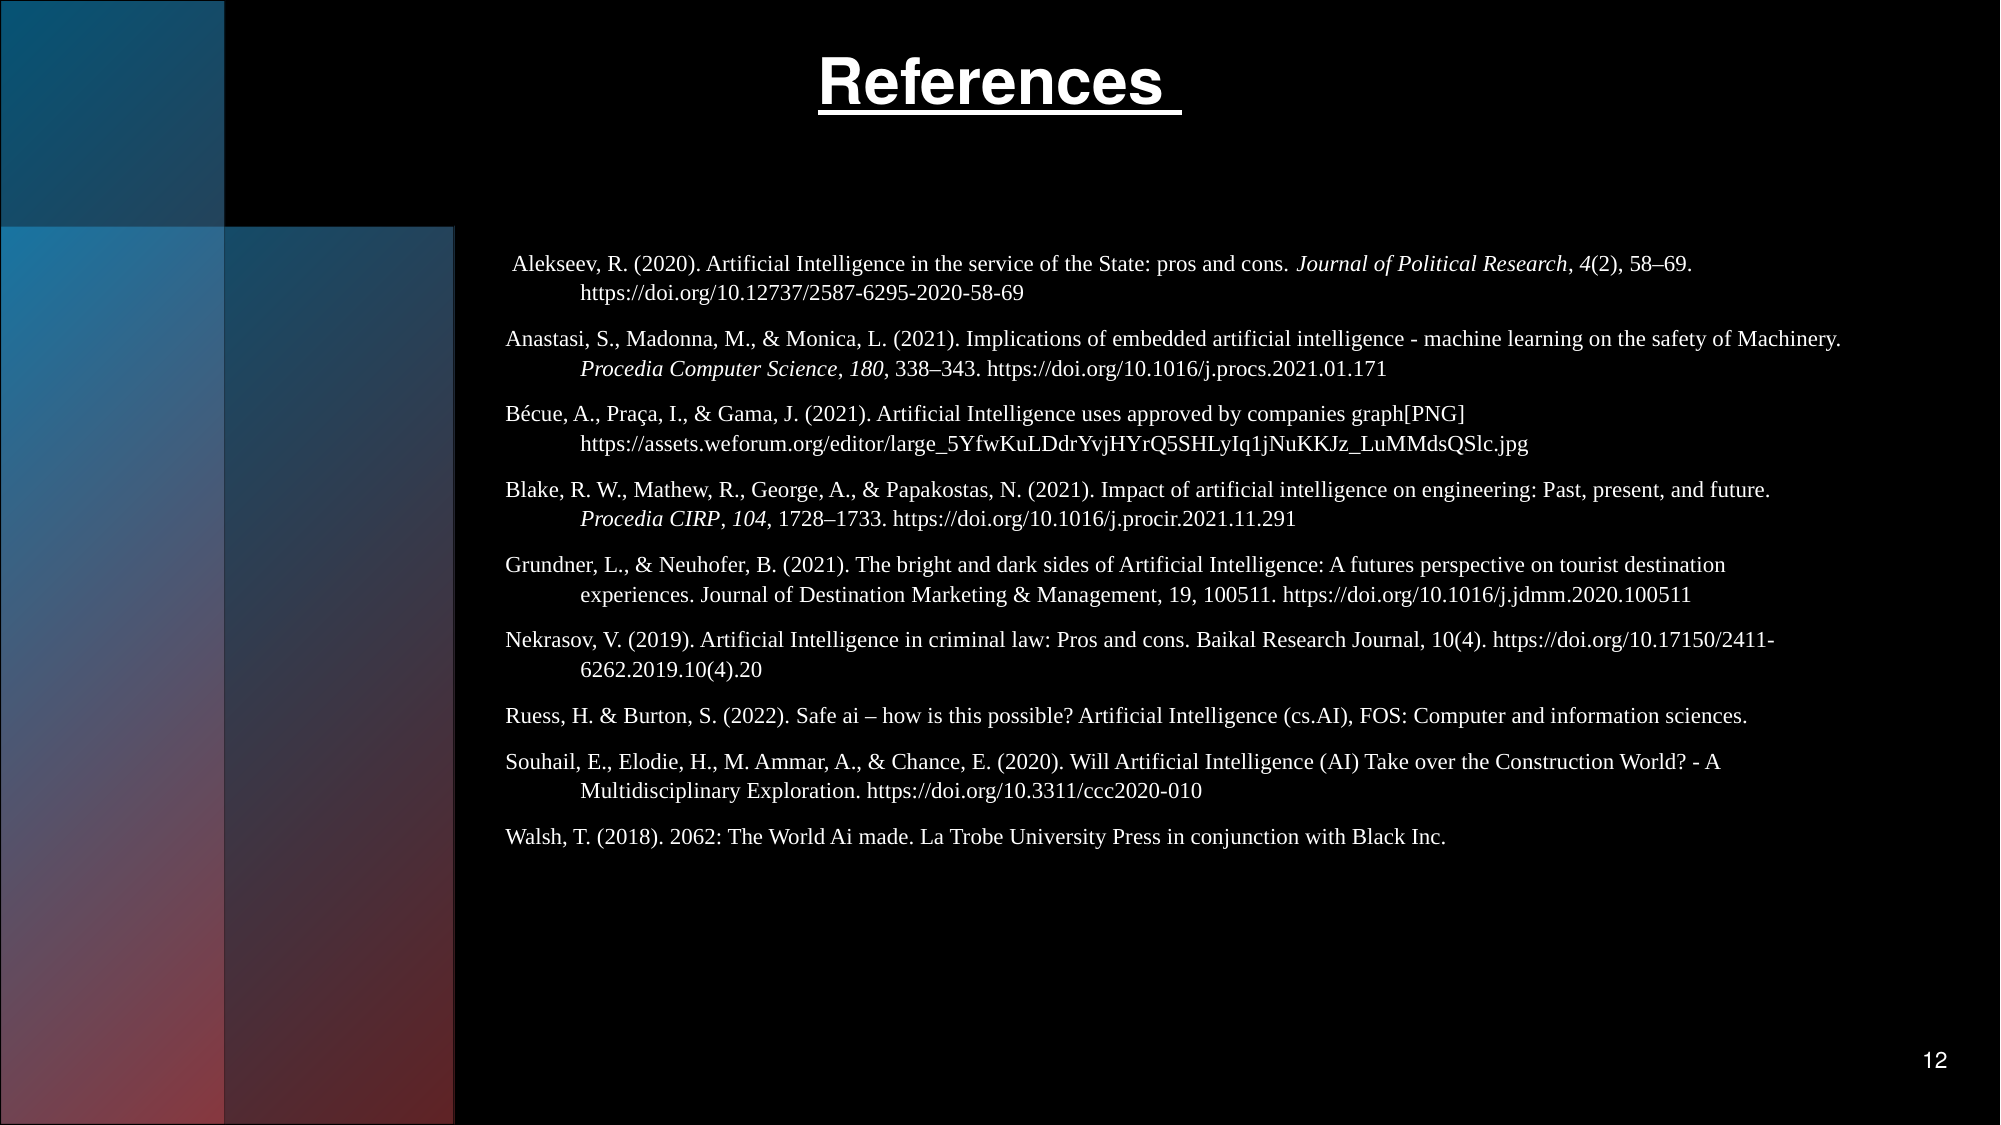

# References
 Alekseev, R. (2020). Artificial Intelligence in the service of the State: pros and cons. Journal of Political Research, 4(2), 58–69. https://doi.org/10.12737/2587-6295-2020-58-69
Anastasi, S., Madonna, M., & Monica, L. (2021). Implications of embedded artificial intelligence - machine learning on the safety of Machinery. Procedia Computer Science, 180, 338–343. https://doi.org/10.1016/j.procs.2021.01.171
Bécue, A., Praça, I., & Gama, J. (2021). Artificial Intelligence uses approved by companies graph[PNG] https://assets.weforum.org/editor/large_5YfwKuLDdrYvjHYrQ5SHLyIq1jNuKKJz_LuMMdsQSlc.jpg
Blake, R. W., Mathew, R., George, A., & Papakostas, N. (2021). Impact of artificial intelligence on engineering: Past, present, and future. Procedia CIRP, 104, 1728–1733. https://doi.org/10.1016/j.procir.2021.11.291
Grundner, L., & Neuhofer, B. (2021). The bright and dark sides of Artificial Intelligence: A futures perspective on tourist destination experiences. Journal of Destination Marketing & Management, 19, 100511. https://doi.org/10.1016/j.jdmm.2020.100511
Nekrasov, V. (2019). Artificial Intelligence in criminal law: Pros and cons. Baikal Research Journal, 10(4). https://doi.org/10.17150/2411-6262.2019.10(4).20
Ruess, H. & Burton, S. (2022). Safe ai – how is this possible? Artificial Intelligence (cs.AI), FOS: Computer and information sciences.
Souhail, E., Elodie, H., M. Ammar, A., & Chance, E. (2020). Will Artificial Intelligence (AI) Take over the Construction World? - A Multidisciplinary Exploration. https://doi.org/10.3311/ccc2020-010
Walsh, T. (2018). 2062: The World Ai made. La Trobe University Press in conjunction with Black Inc.

12